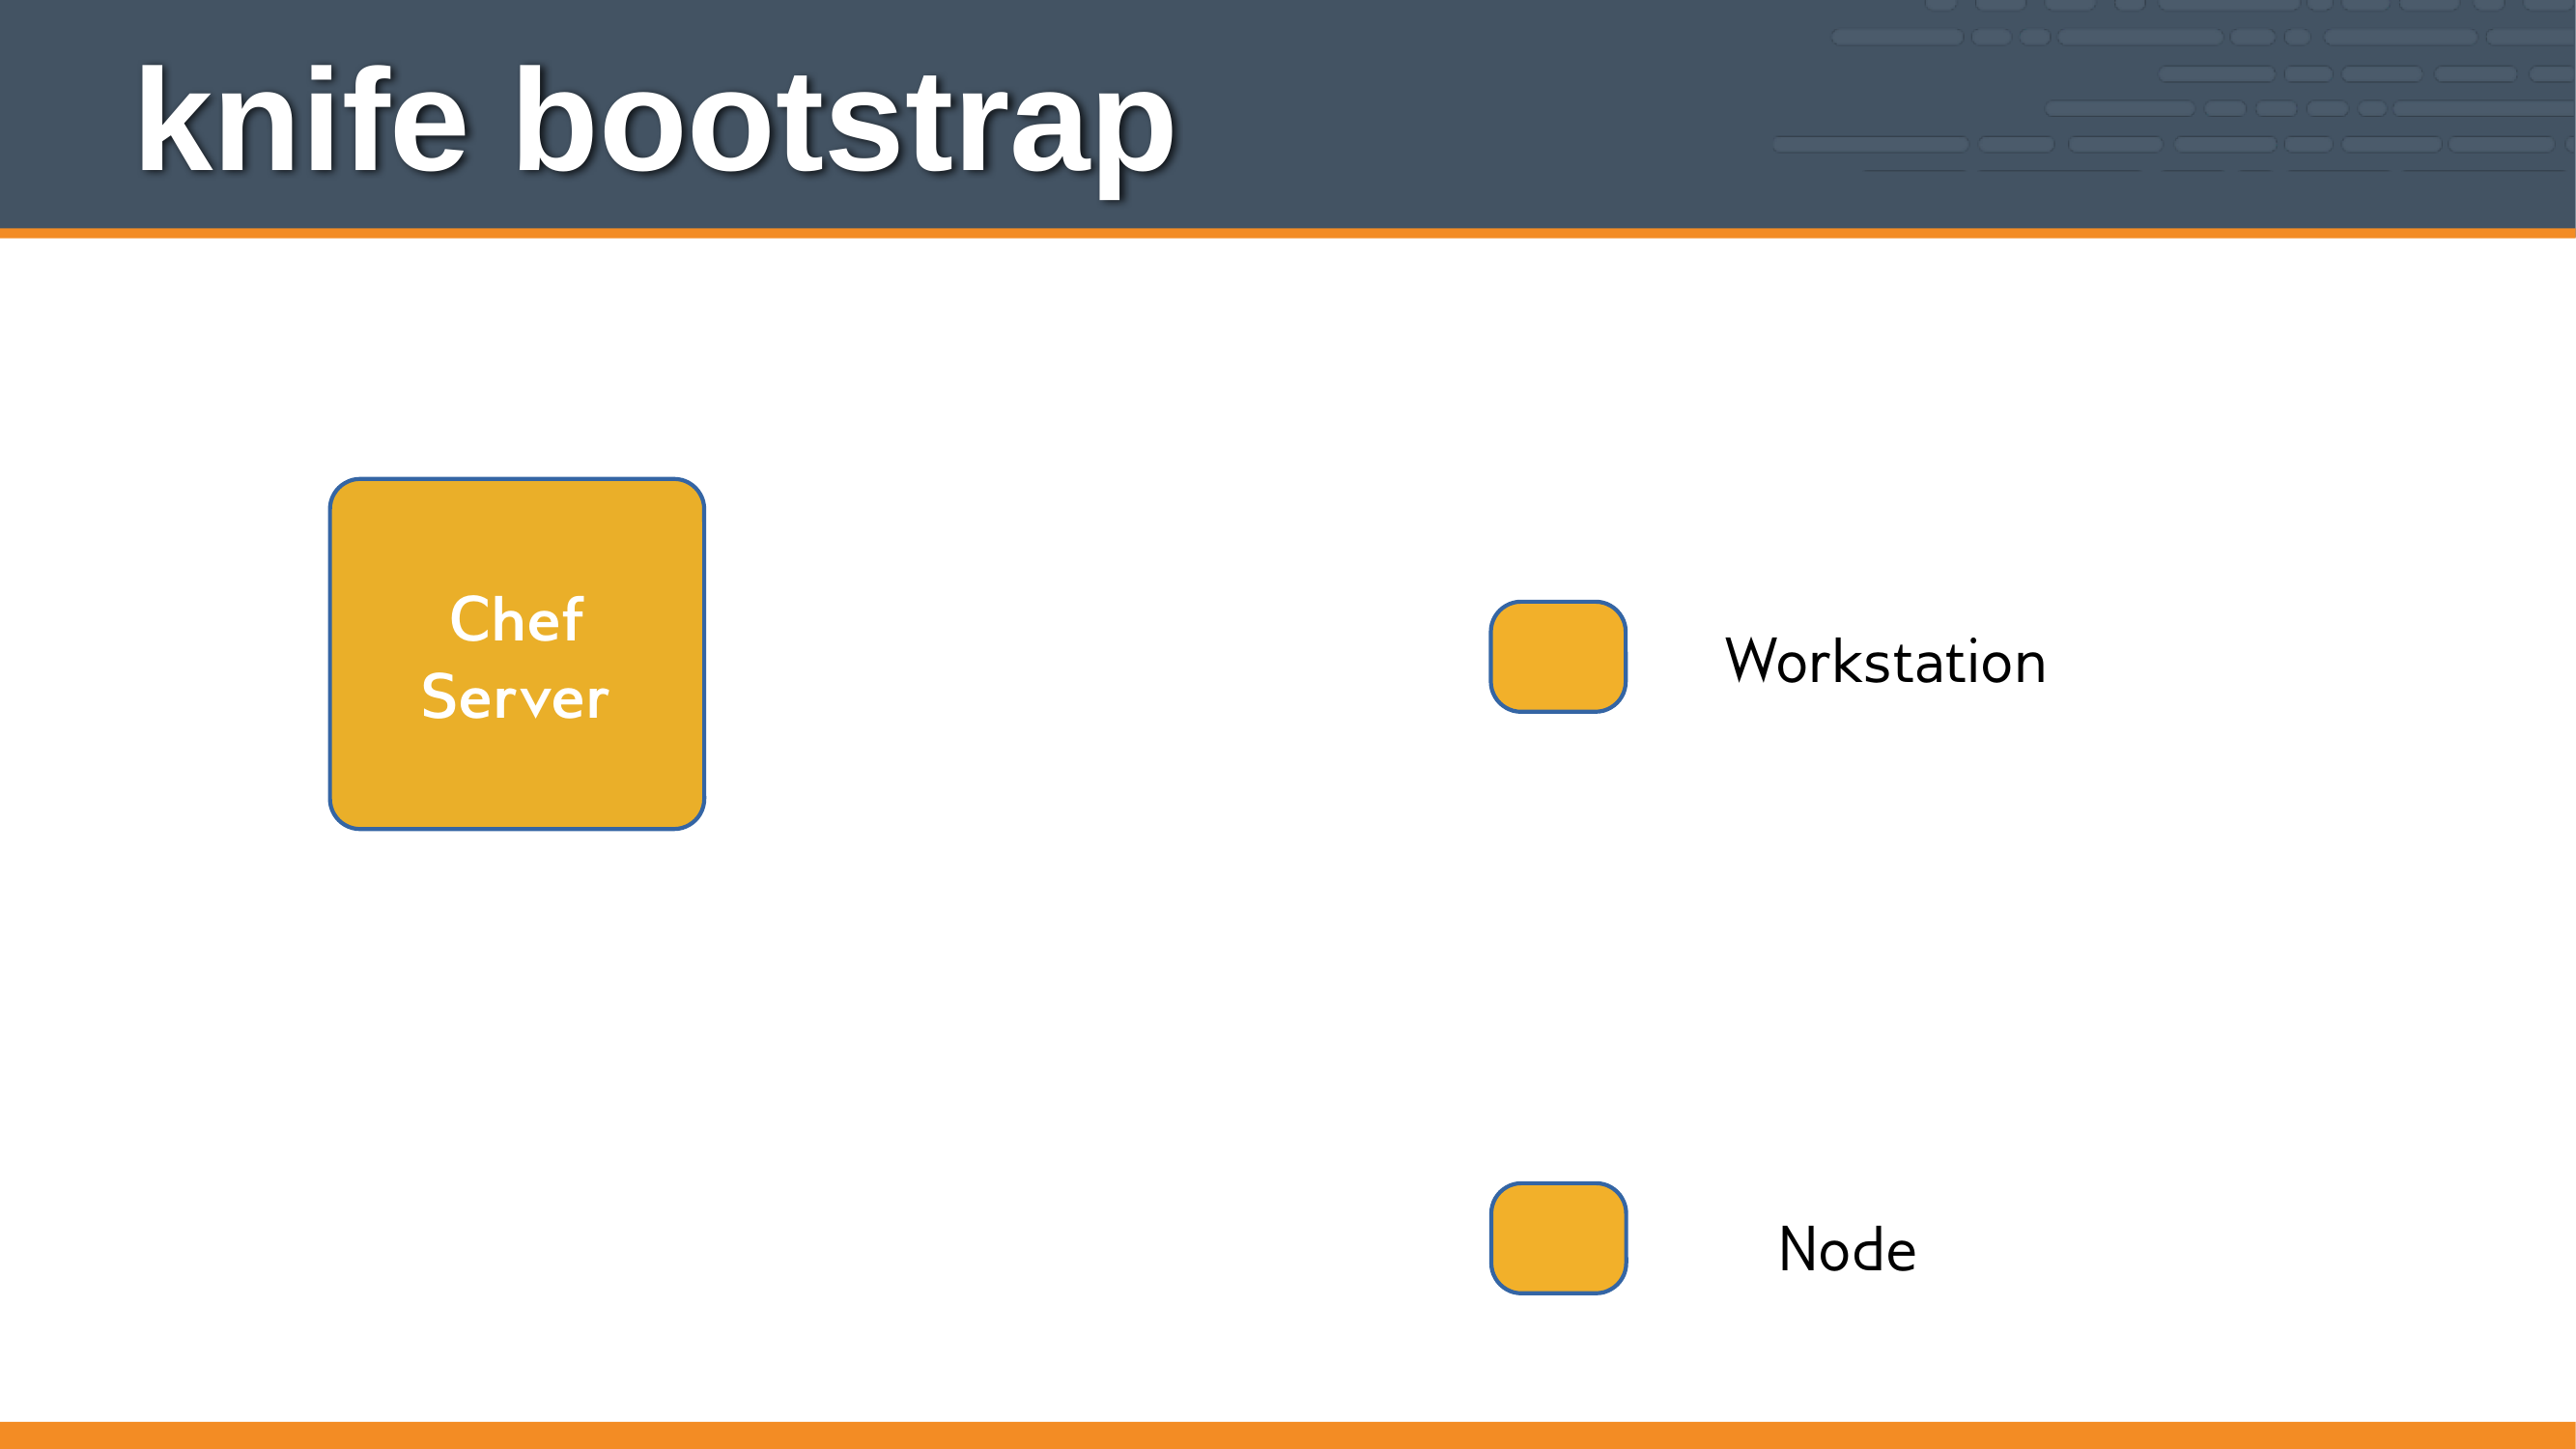

# knife bootstrap
Chef Server

Workstation

Node
191